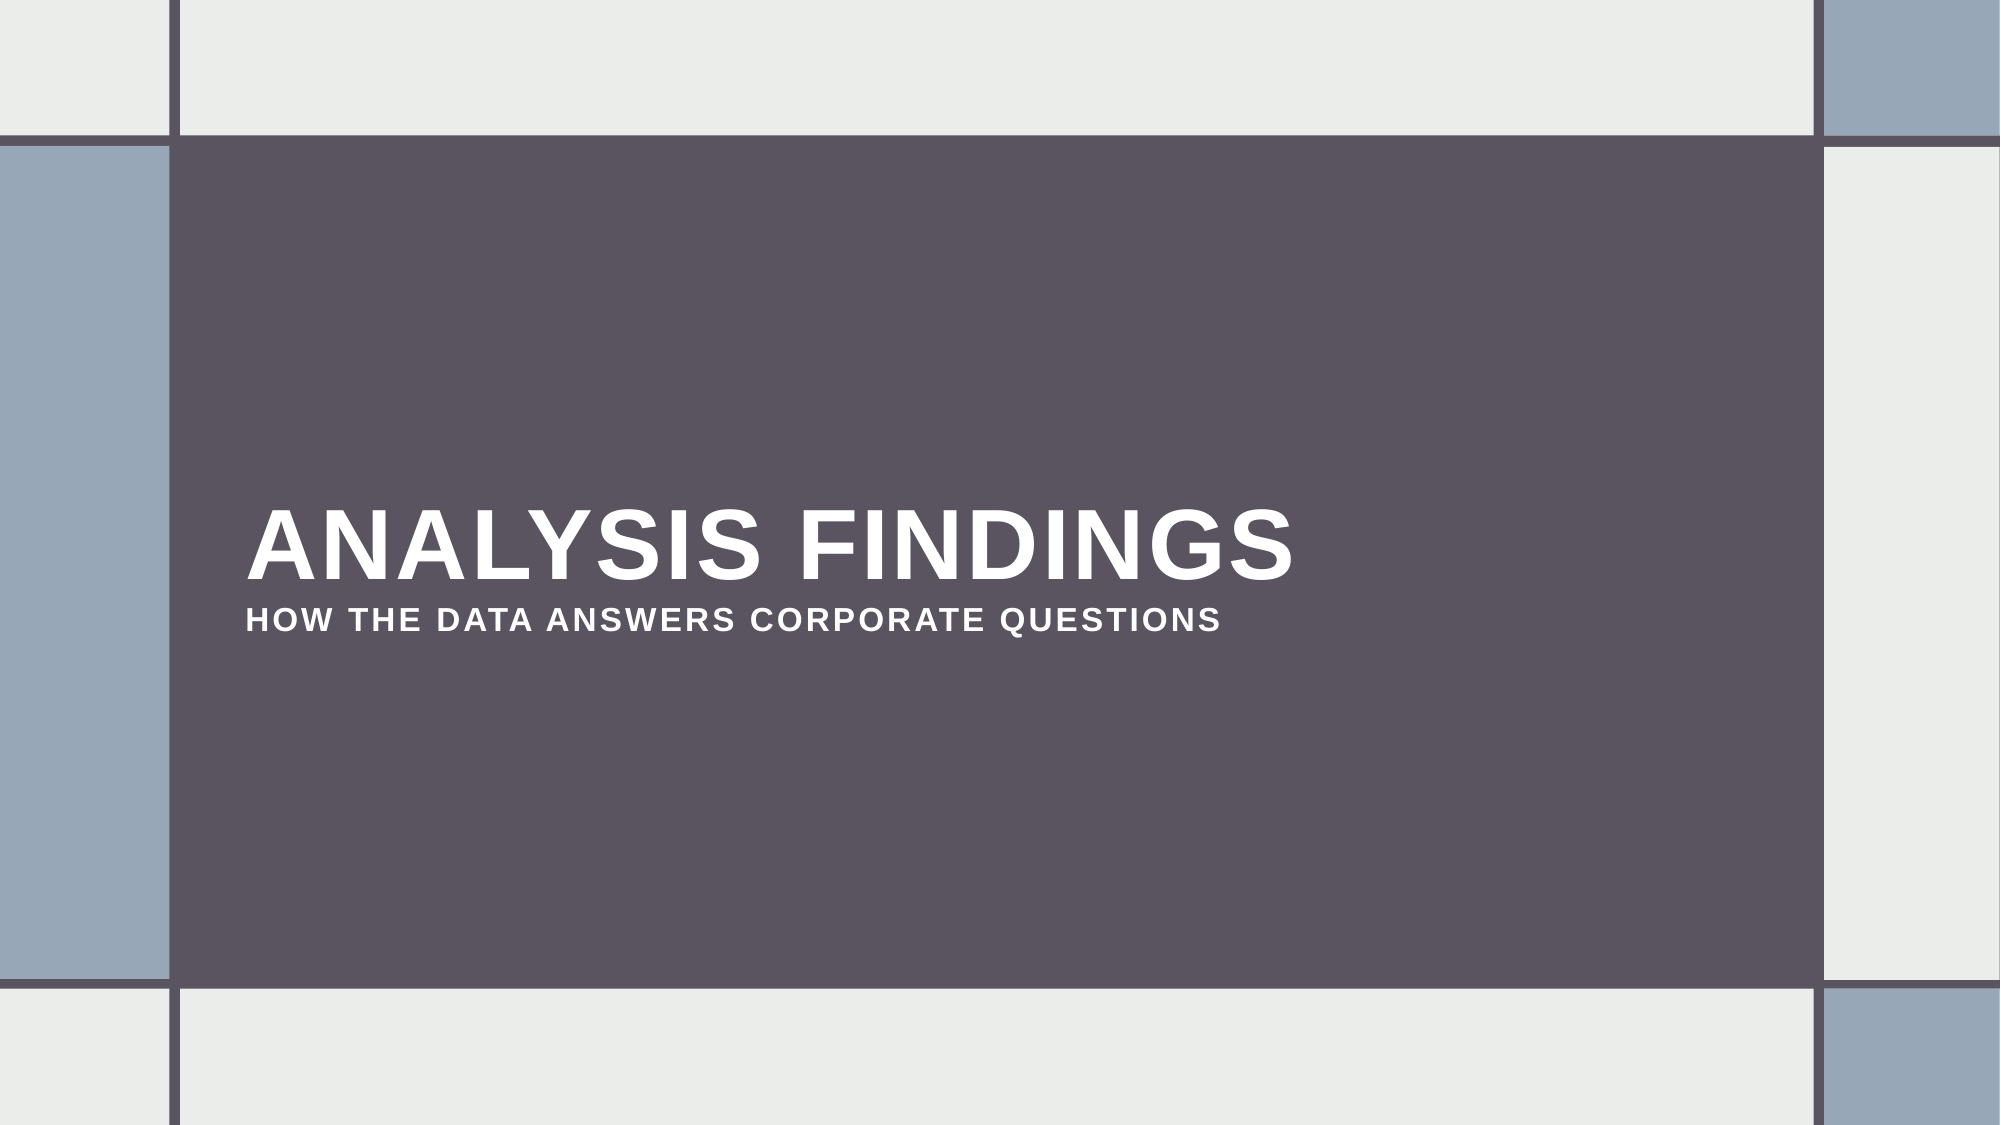

# Analysis findings how the data answers corporate questions